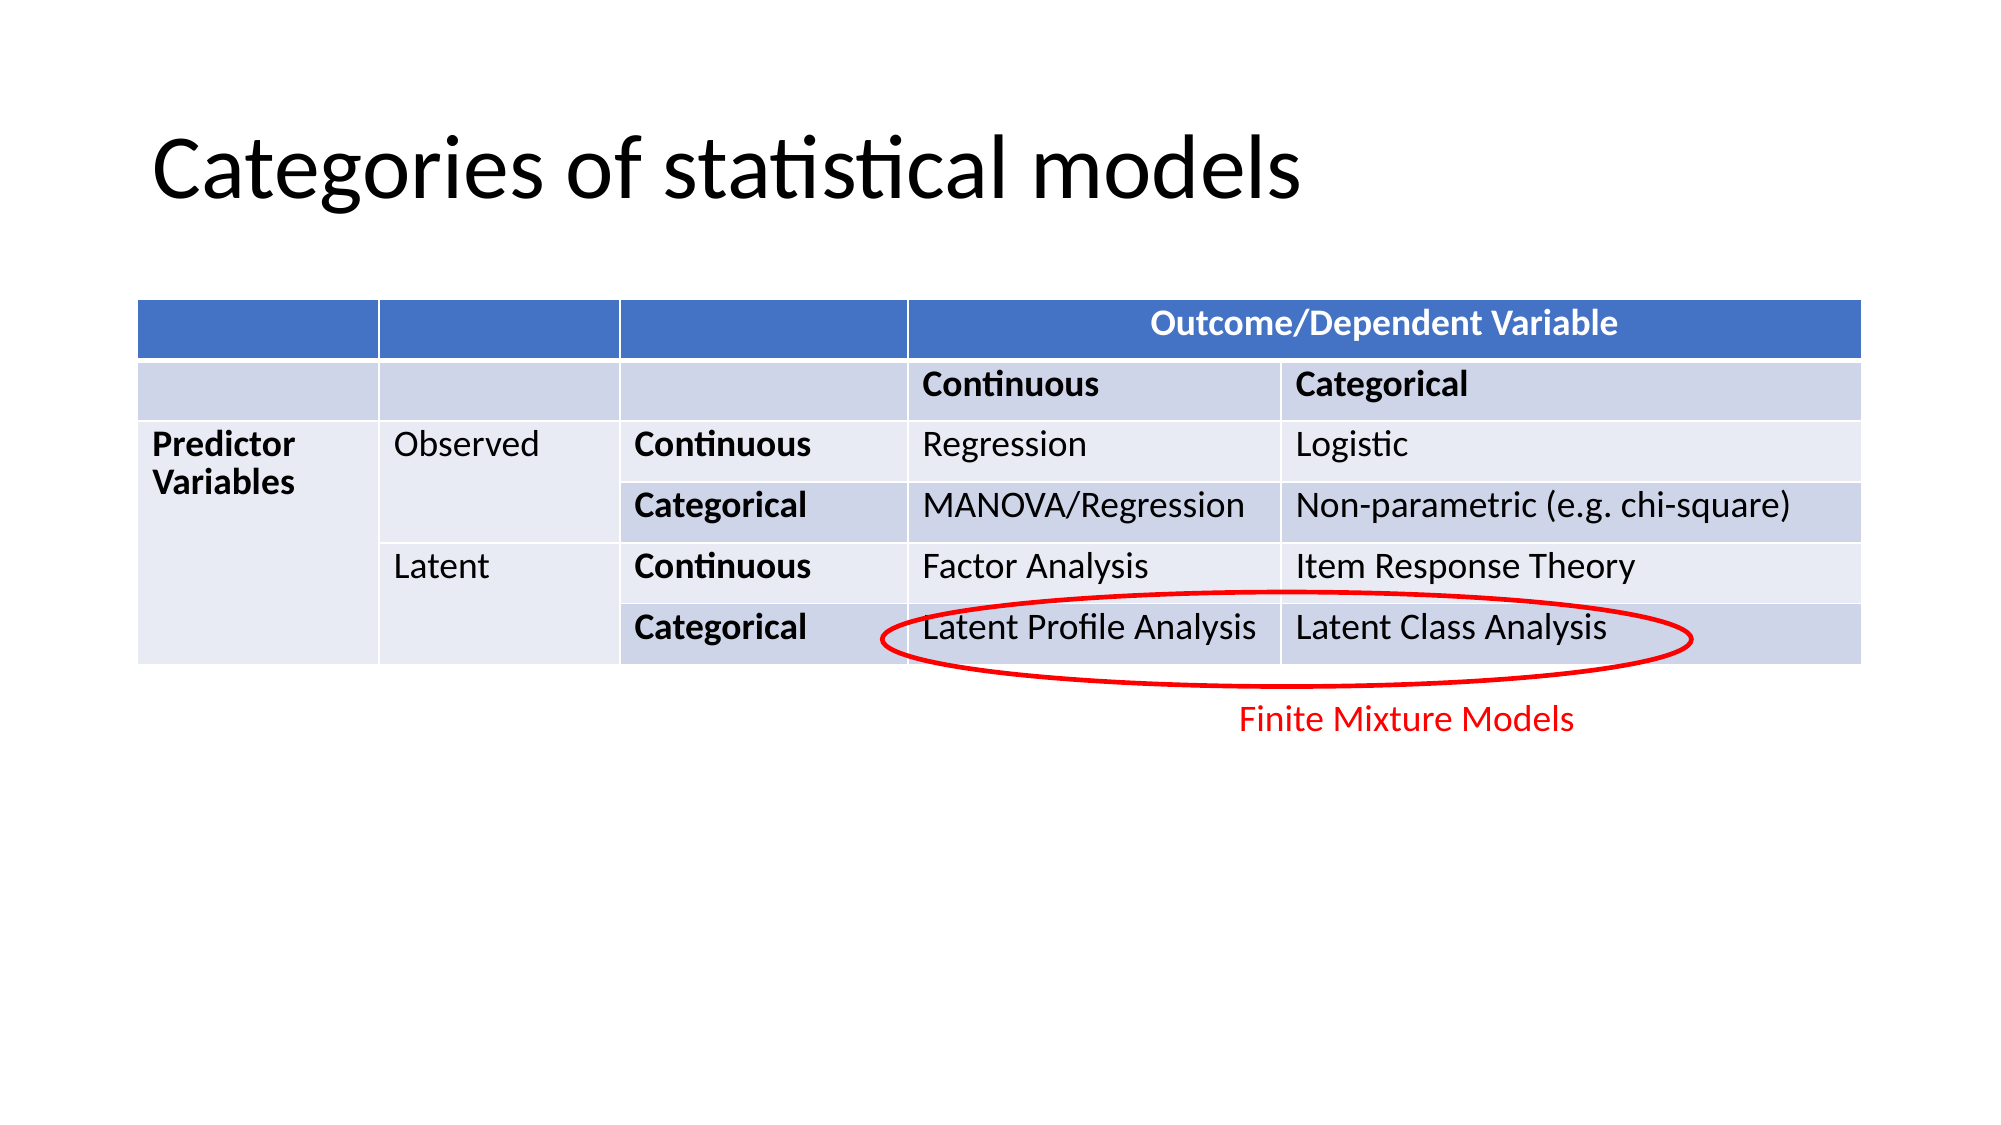

# Categories of statistical models
|  |  |  | Outcome/Dependent Variable |  |
| --- | --- | --- | --- | --- |
|  |  |  | Continuous | Categorical |
| Predictor Variables | Observed | Continuous | Regression | Logistic |
|  |  | Categorical | MANOVA/Regression | Non-parametric (e.g. chi-square) |
|  | Latent | Continuous | Factor Analysis | Item Response Theory |
|  |  | Categorical | Latent Profile Analysis | Latent Class Analysis |

Finite Mixture Models